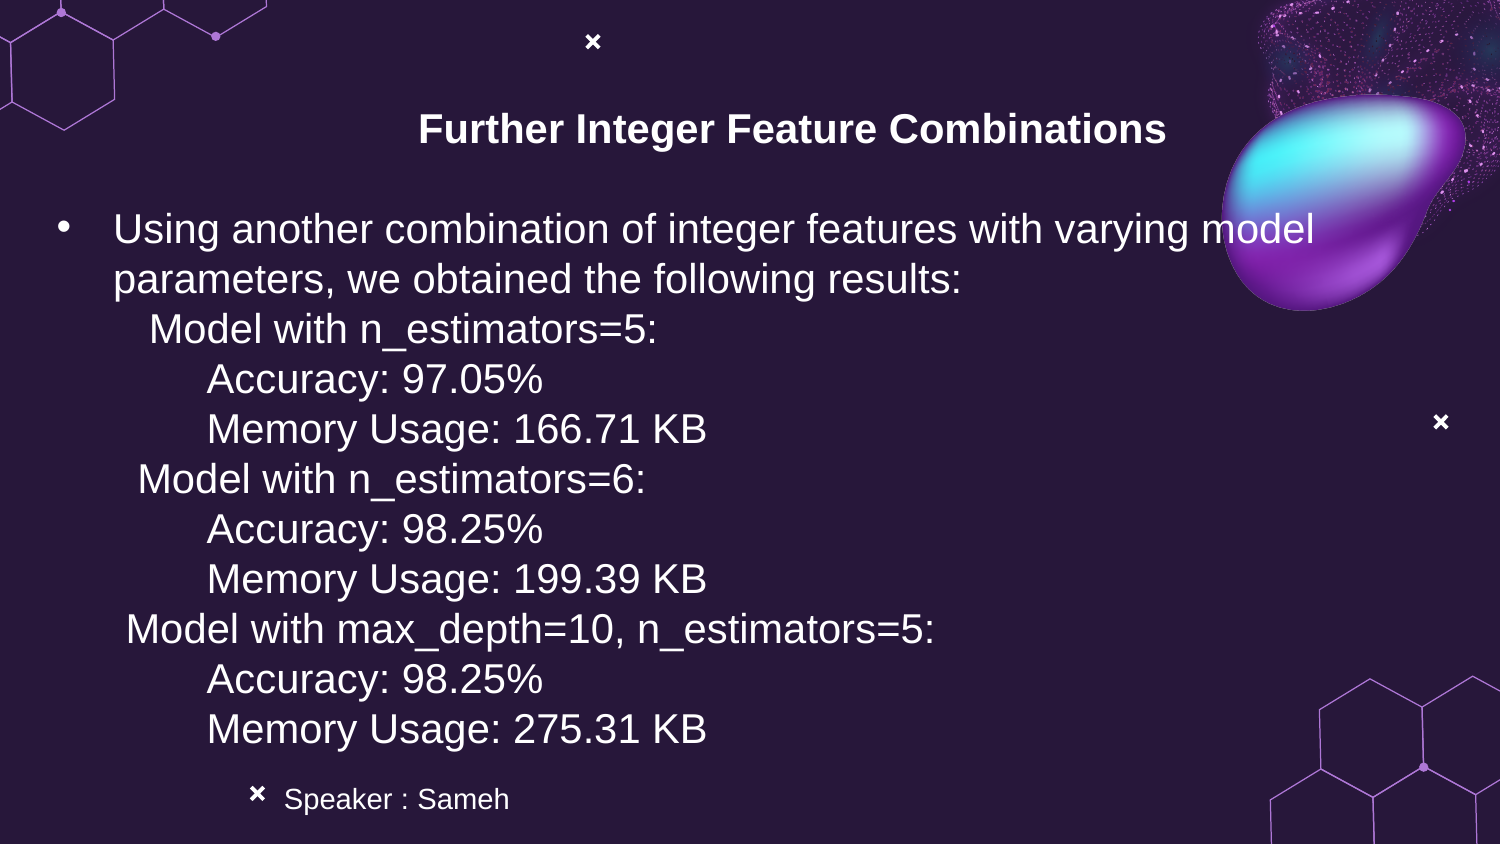

Further Integer Feature Combinations

Using another combination of integer features with varying model parameters, we obtained the following results:
        Model with n_estimators=5:
	Accuracy: 97.05%
	Memory Usage: 166.71 KB
       Model with n_estimators=6:
	Accuracy: 98.25%
	Memory Usage: 199.39 KB
      Model with max_depth=10, n_estimators=5:
	Accuracy: 98.25%
	Memory Usage: 275.31 KB
Speaker : Sameh